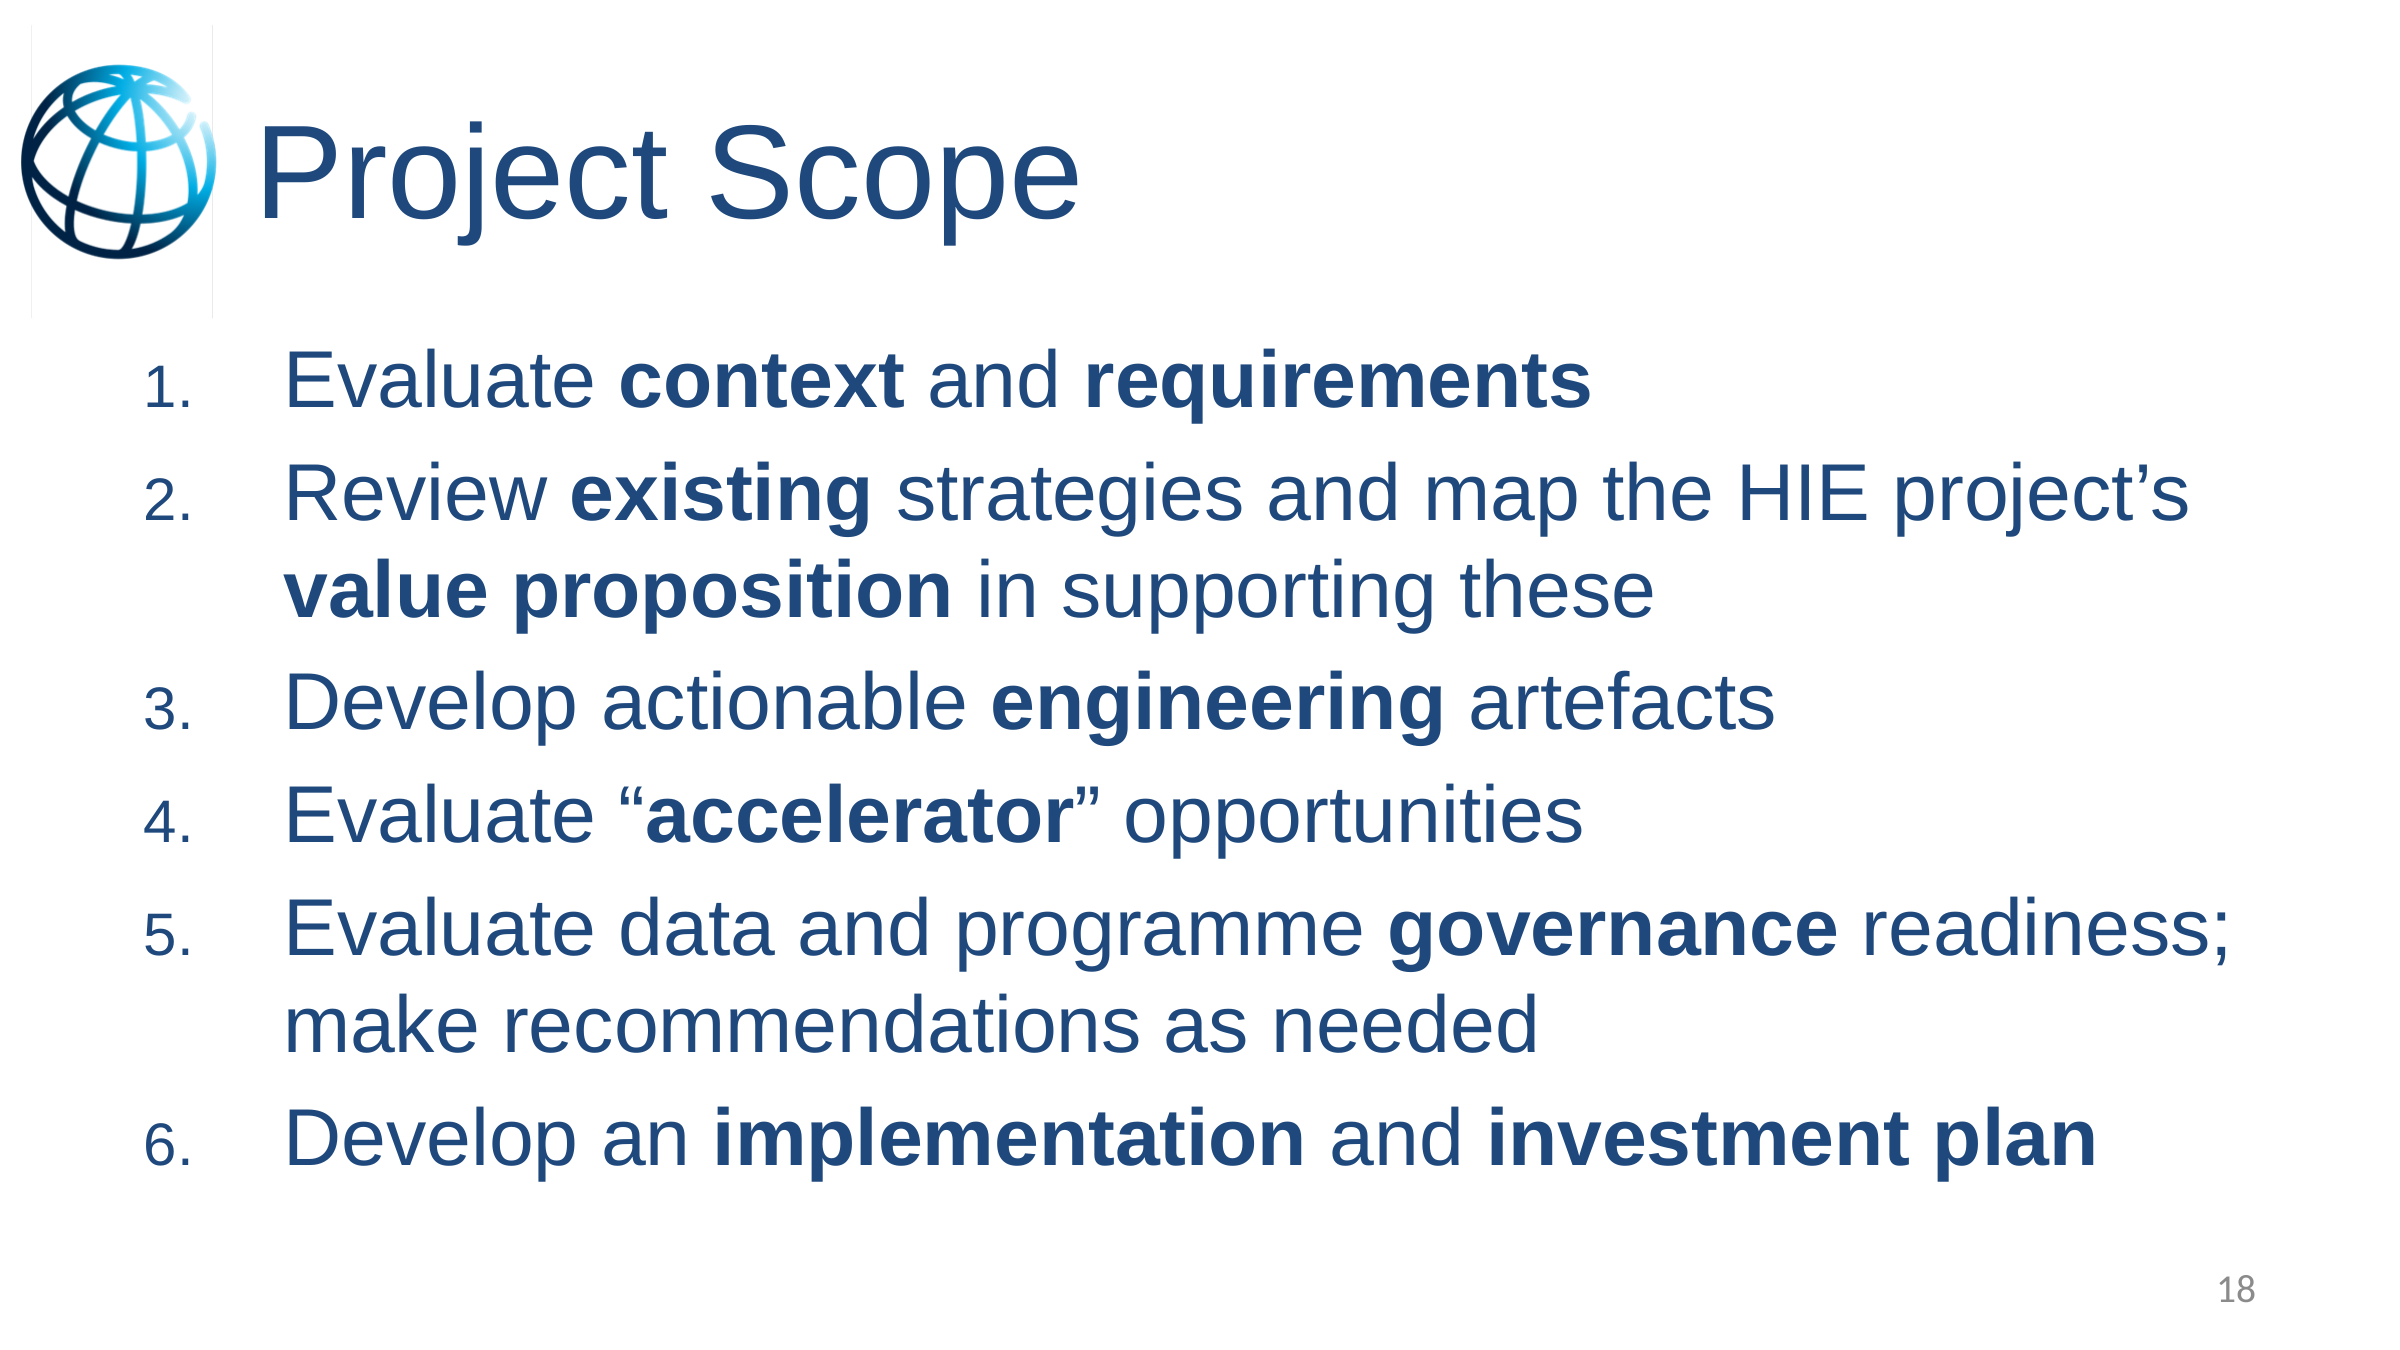

# Project Scope
Evaluate context and requirements
Review existing strategies and map the HIE project’s value proposition in supporting these
Develop actionable engineering artefacts
Evaluate “accelerator” opportunities
Evaluate data and programme governance readiness; make recommendations as needed
Develop an implementation and investment plan
18